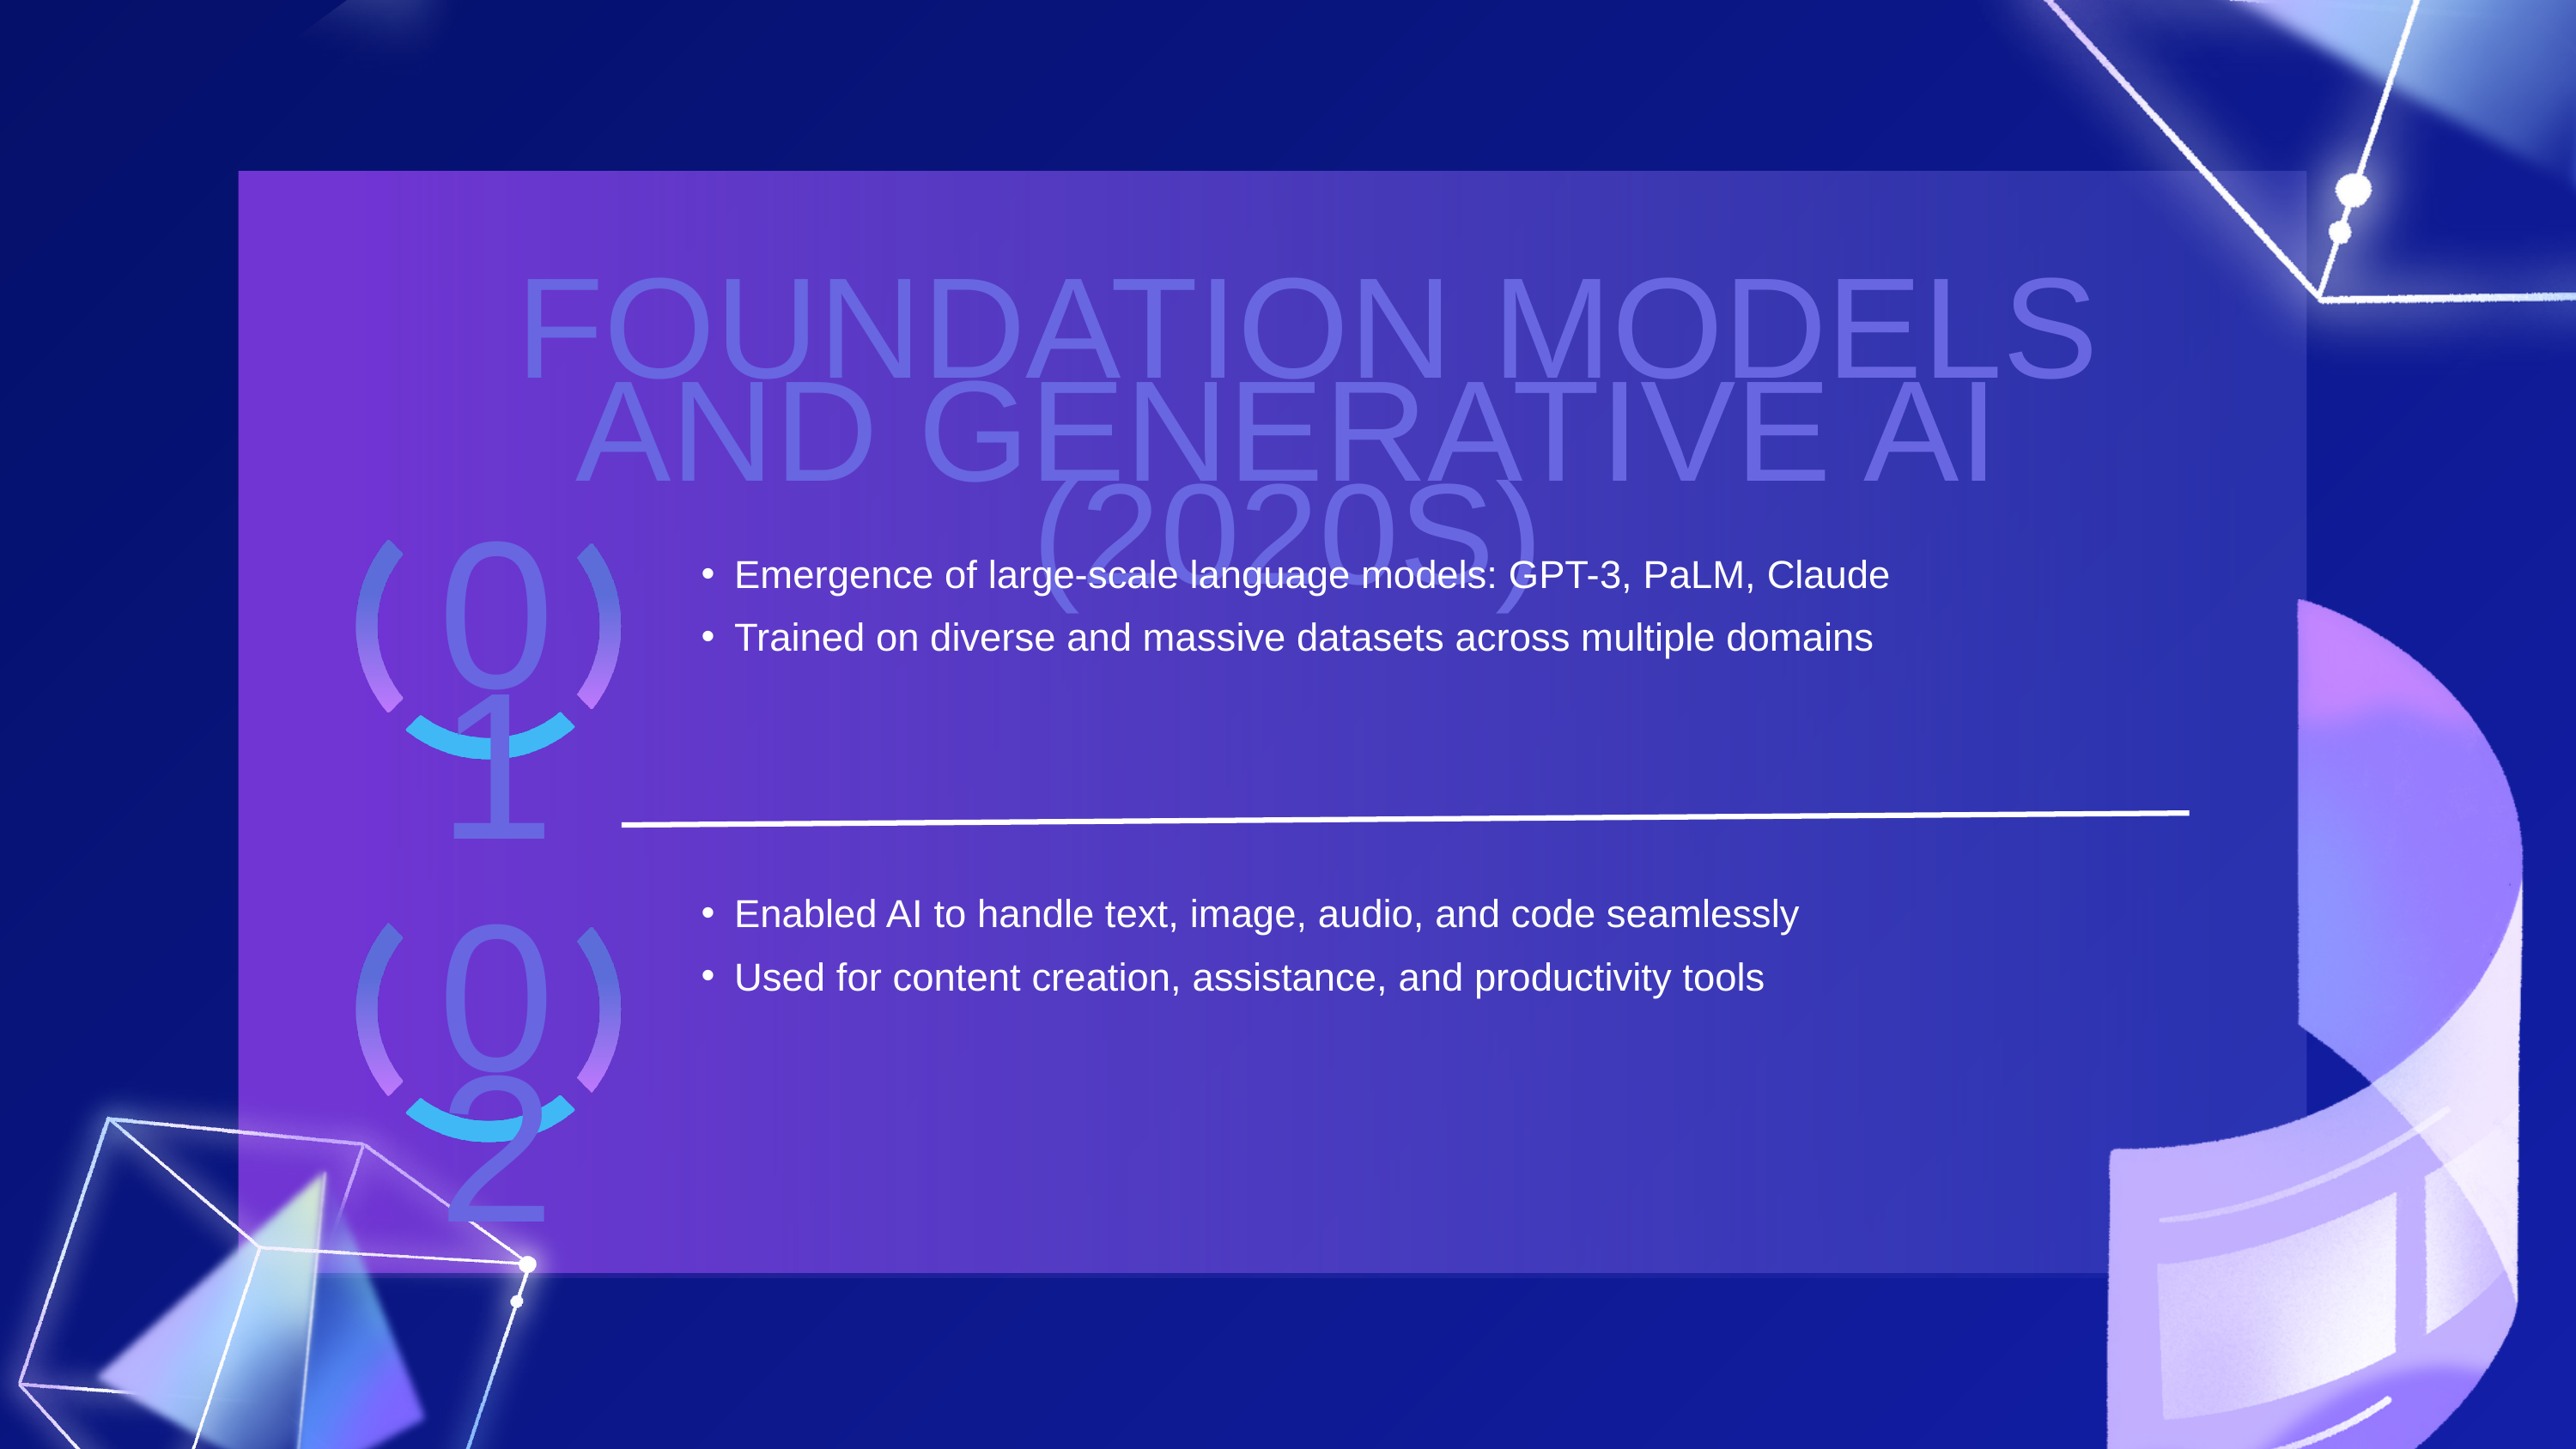

FOUNDATION MODELS AND GENERATIVE AI (2020S)

Emergence of large-scale language models: GPT-3, PaLM, Claude
Trained on diverse and massive datasets across multiple domains

01

Enabled AI to handle text, image, audio, and code seamlessly
Used for content creation, assistance, and productivity tools

02